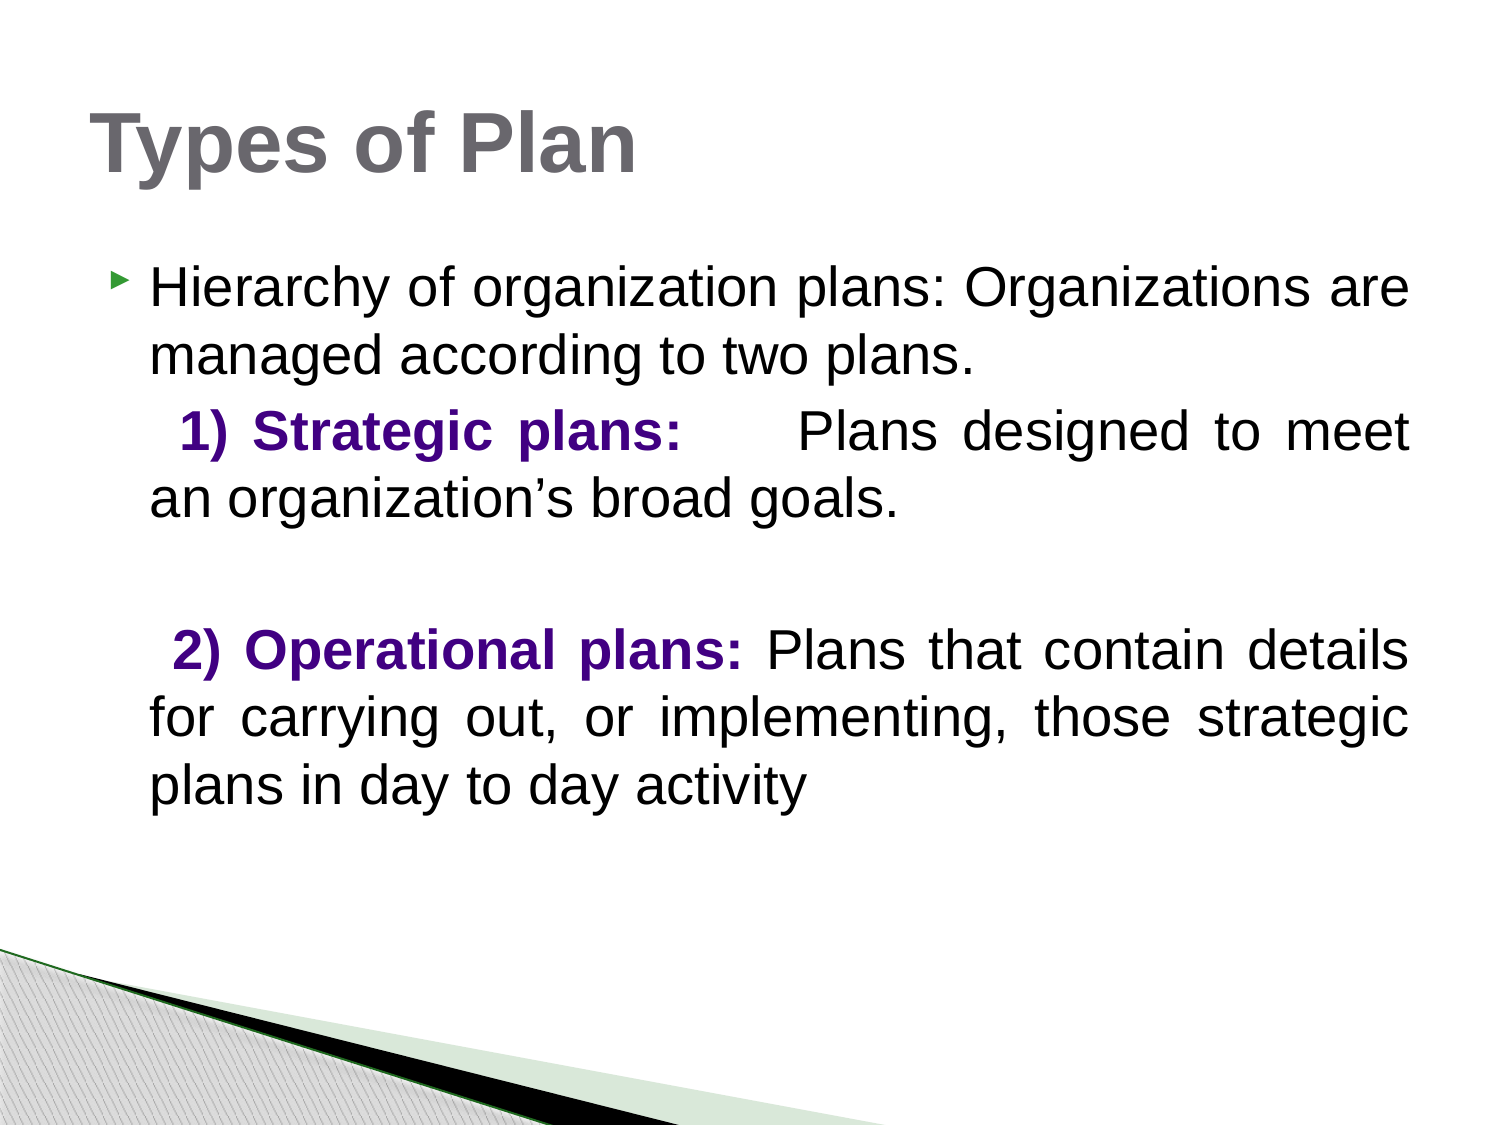

# Types of Plan
Hierarchy of organization plans: Organizations are managed according to two plans.
   1) Strategic plans: 	Plans designed to meet an organization’s broad goals.

   2) Operational plans: Plans that contain details for carrying out, or implementing, those strategic plans in day to day activity